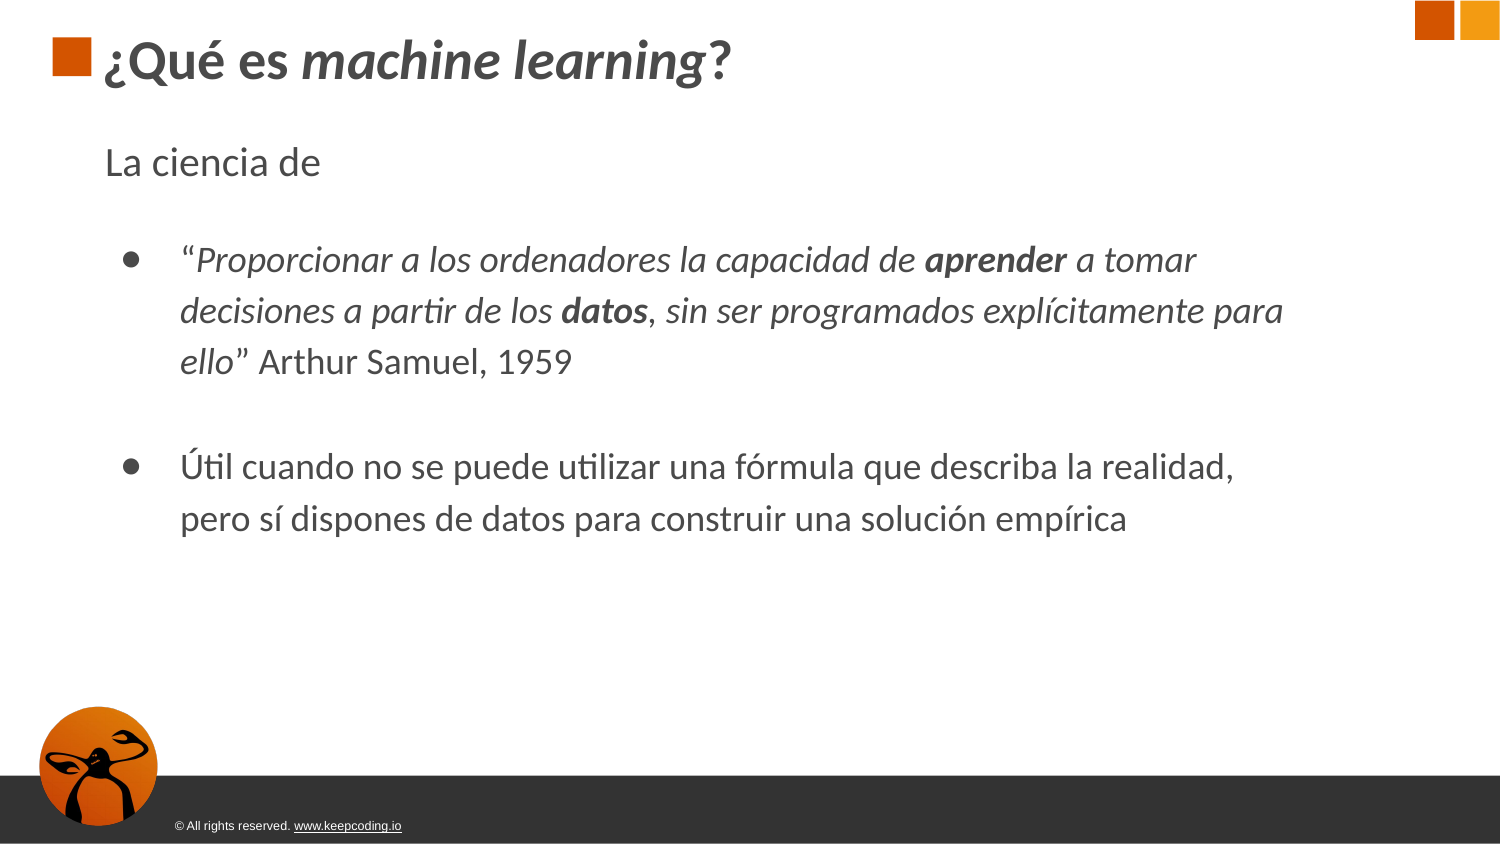

# ¿Qué es machine learning?
La ciencia de
“Proporcionar a los ordenadores la capacidad de aprender a tomar  decisiones a partir de los datos, sin ser programados explícitamente para  ello” Arthur Samuel, 1959

Útil cuando no se puede utilizar una fórmula que describa la realidad,  pero sí dispones de datos para construir una solución empírica
© All rights reserved. www.keepcoding.io